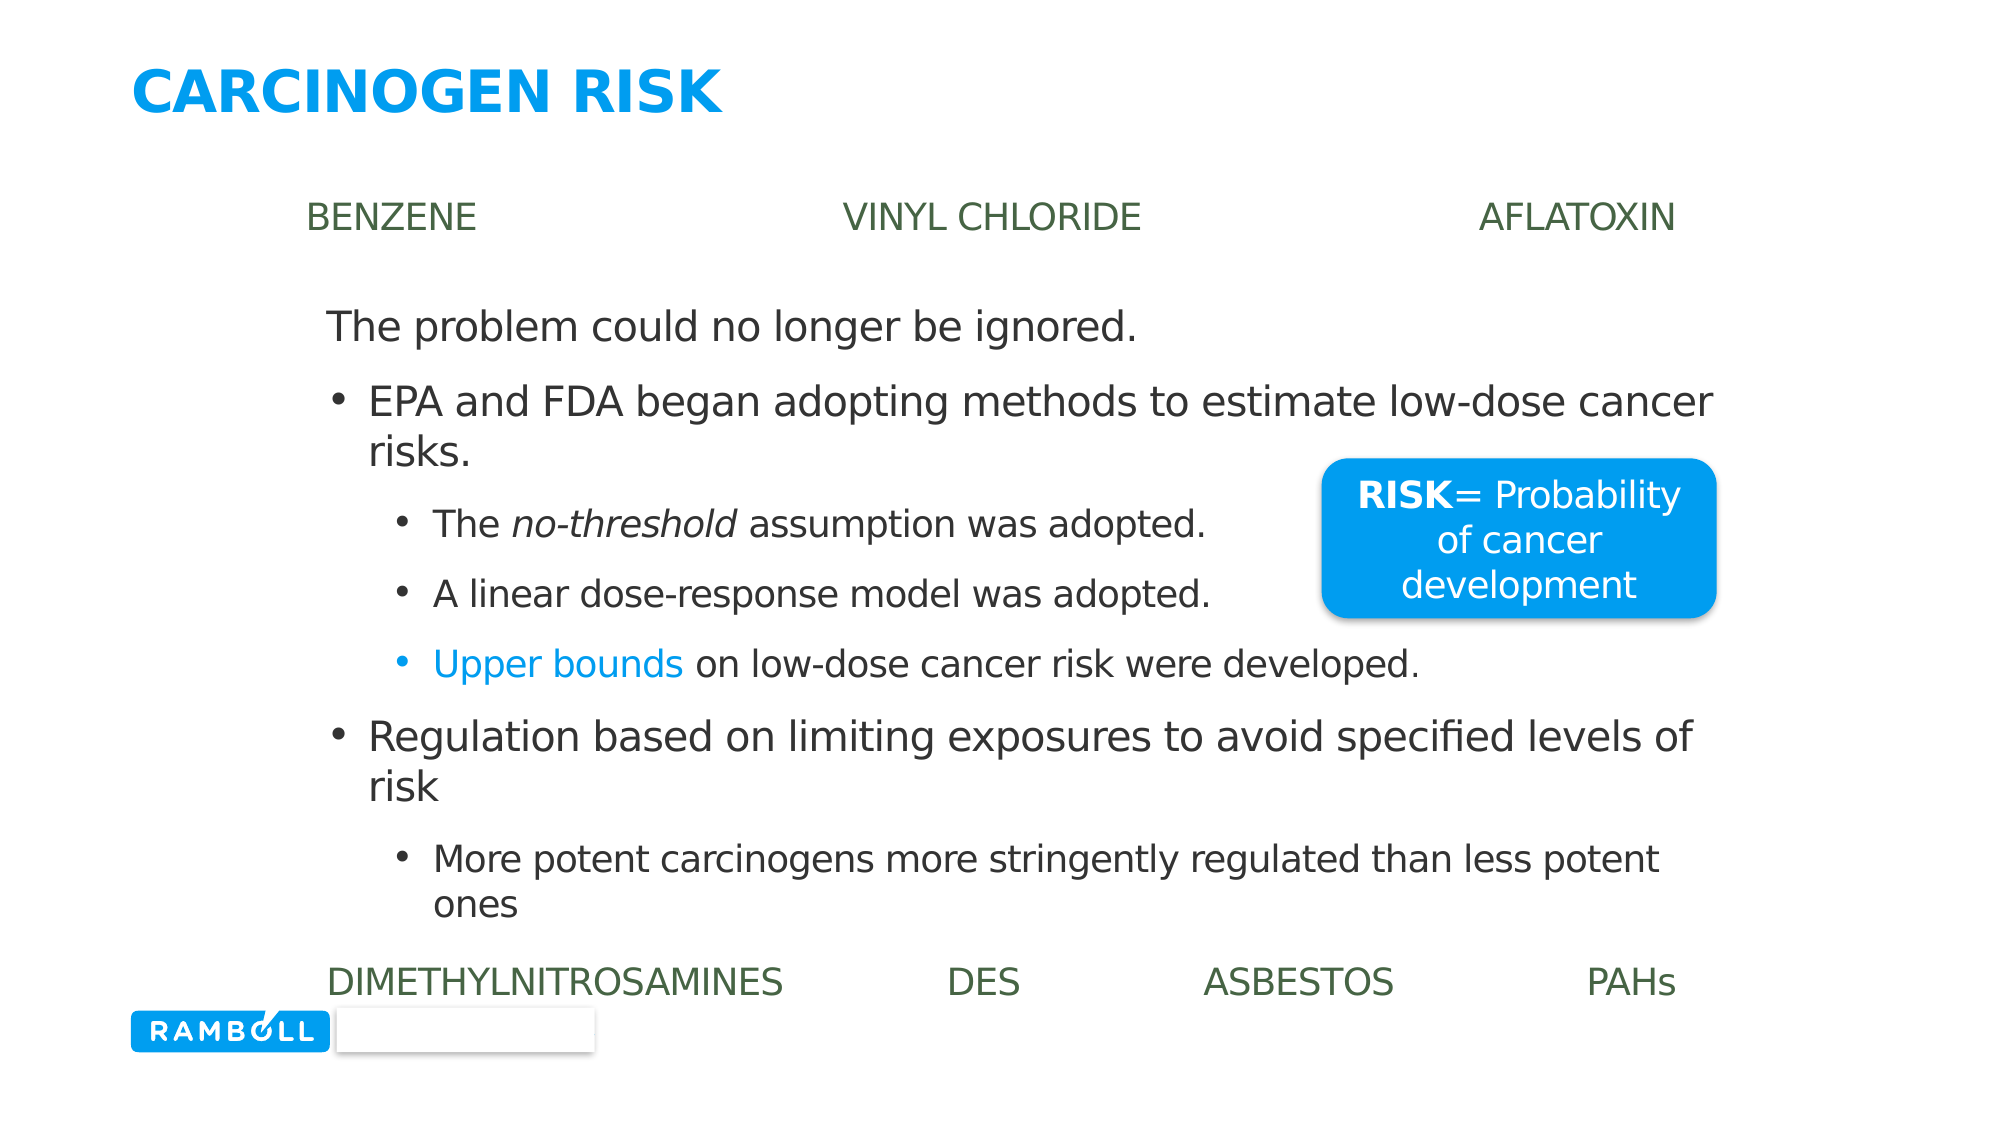

# Carcinogen Risk
BENZENE
VINYL CHLORIDE
AFLATOXIN
The problem could no longer be ignored.
EPA and FDA began adopting methods to estimate low-dose cancer risks.
The no-threshold assumption was adopted.
A linear dose-response model was adopted.
Upper bounds on low-dose cancer risk were developed.
Regulation based on limiting exposures to avoid specified levels of risk
More potent carcinogens more stringently regulated than less potent ones
RISK= Probability of cancer development
DIMETHYLNITROSAMINES
DES
ASBESTOS
PAHs